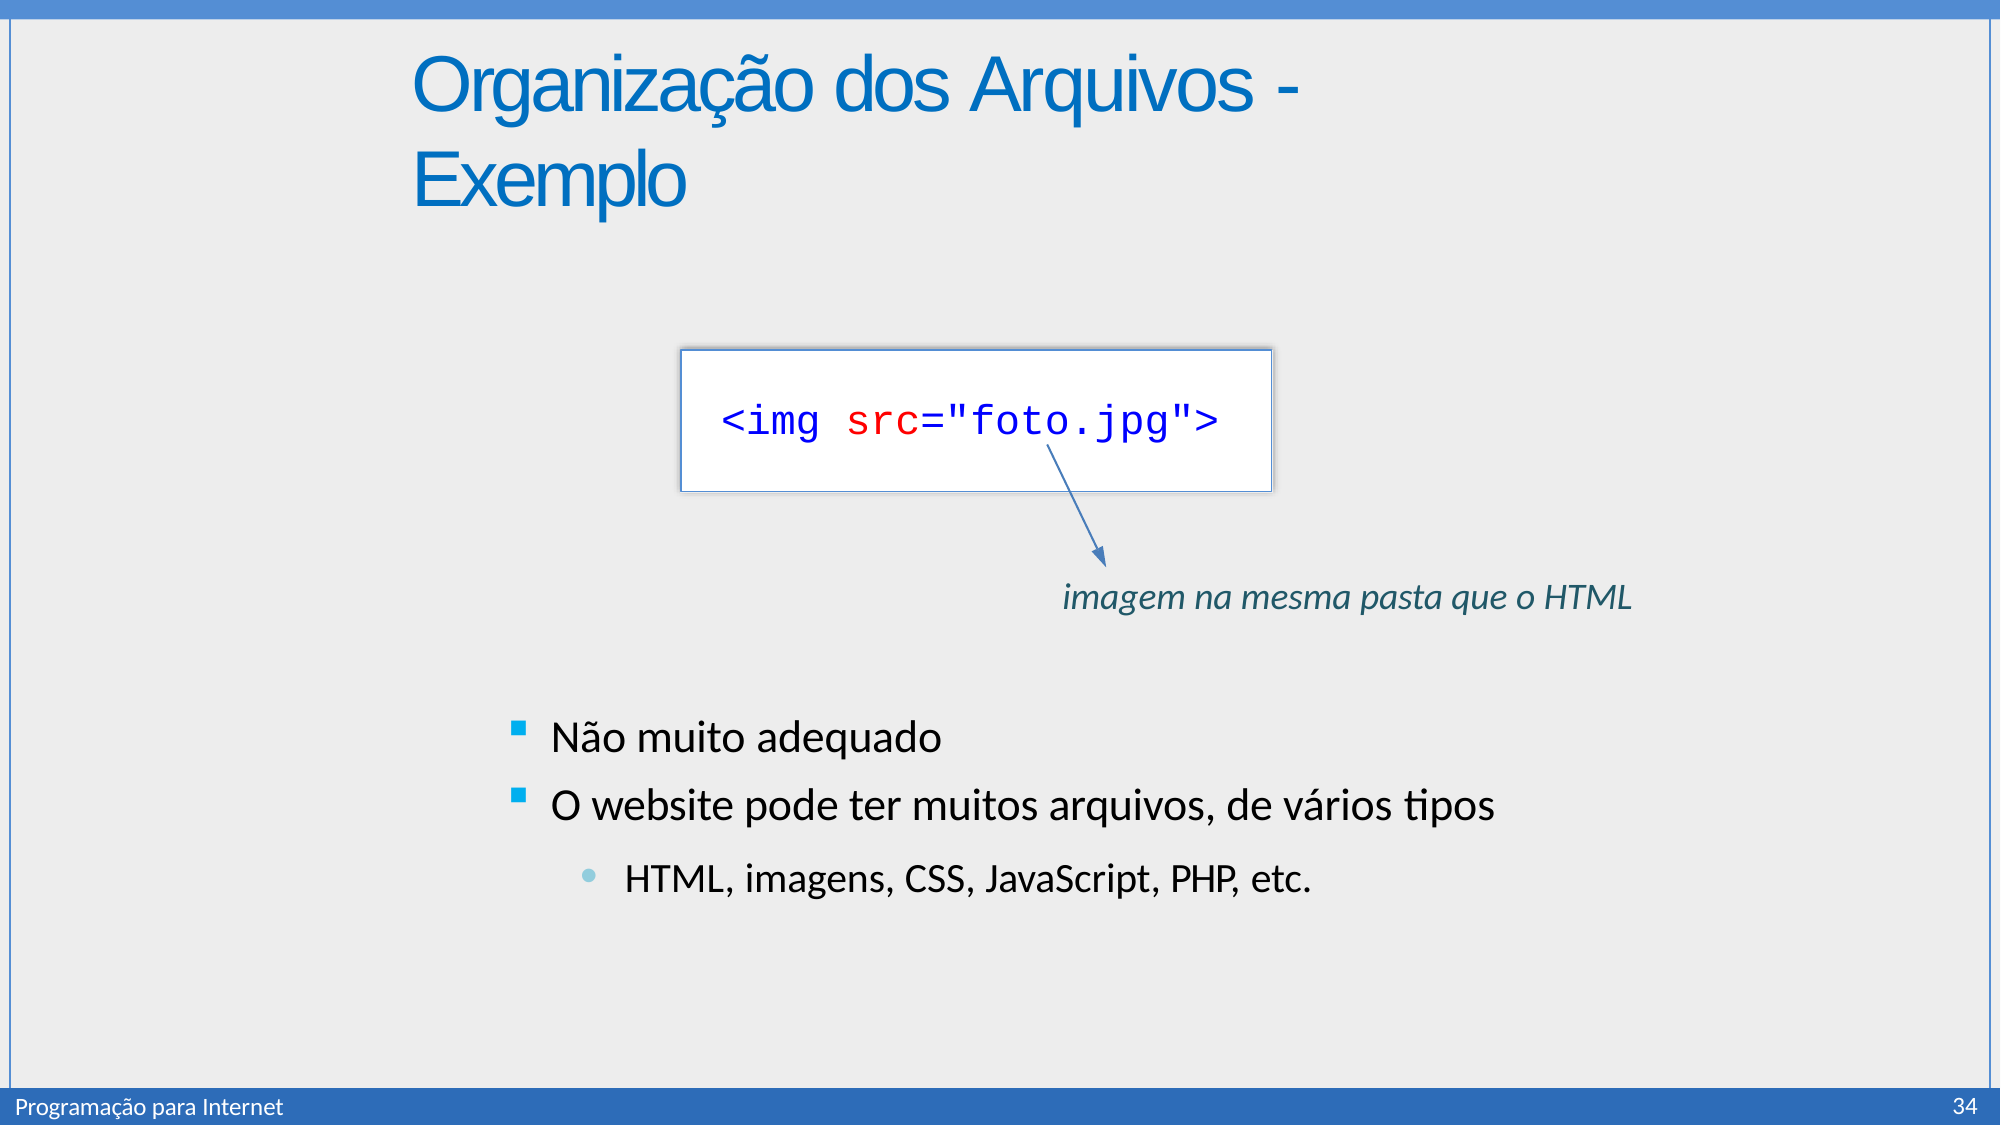

# Organização dos Arquivos - Exemplo

<img src="foto.jpg">

imagem na mesma pasta que o HTML

Não muito adequado
O website pode ter muitos arquivos, de vários tipos
HTML, imagens, CSS, JavaScript, PHP, etc.
34
Programação para Internet